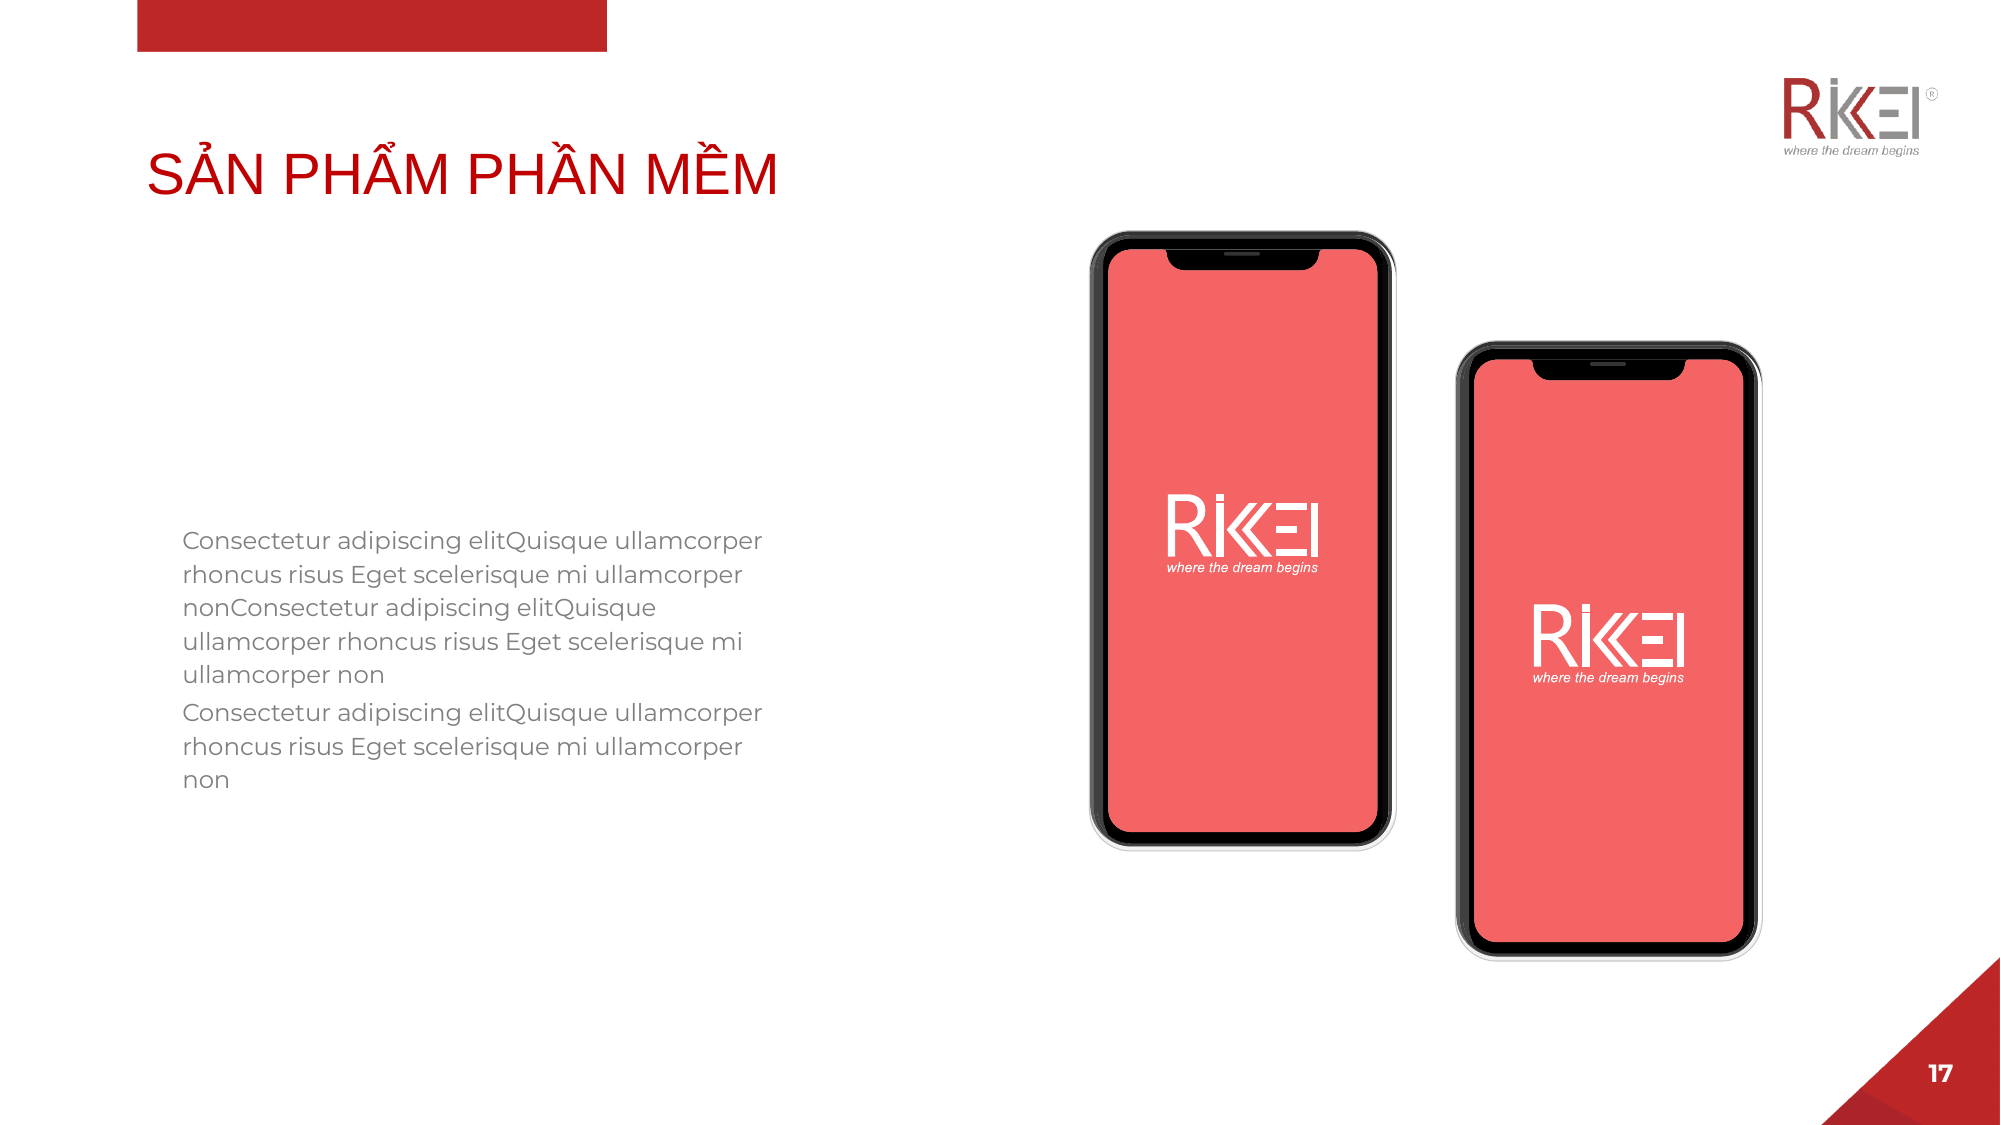

SẢN PHẨM PHẦN MỀM

Consectetur adipiscing elitQuisque ullamcorper rhoncus risus Eget scelerisque mi ullamcorper nonConsectetur adipiscing elitQuisque ullamcorper rhoncus risus Eget scelerisque mi ullamcorper non
Consectetur adipiscing elitQuisque ullamcorper rhoncus risus Eget scelerisque mi ullamcorper non